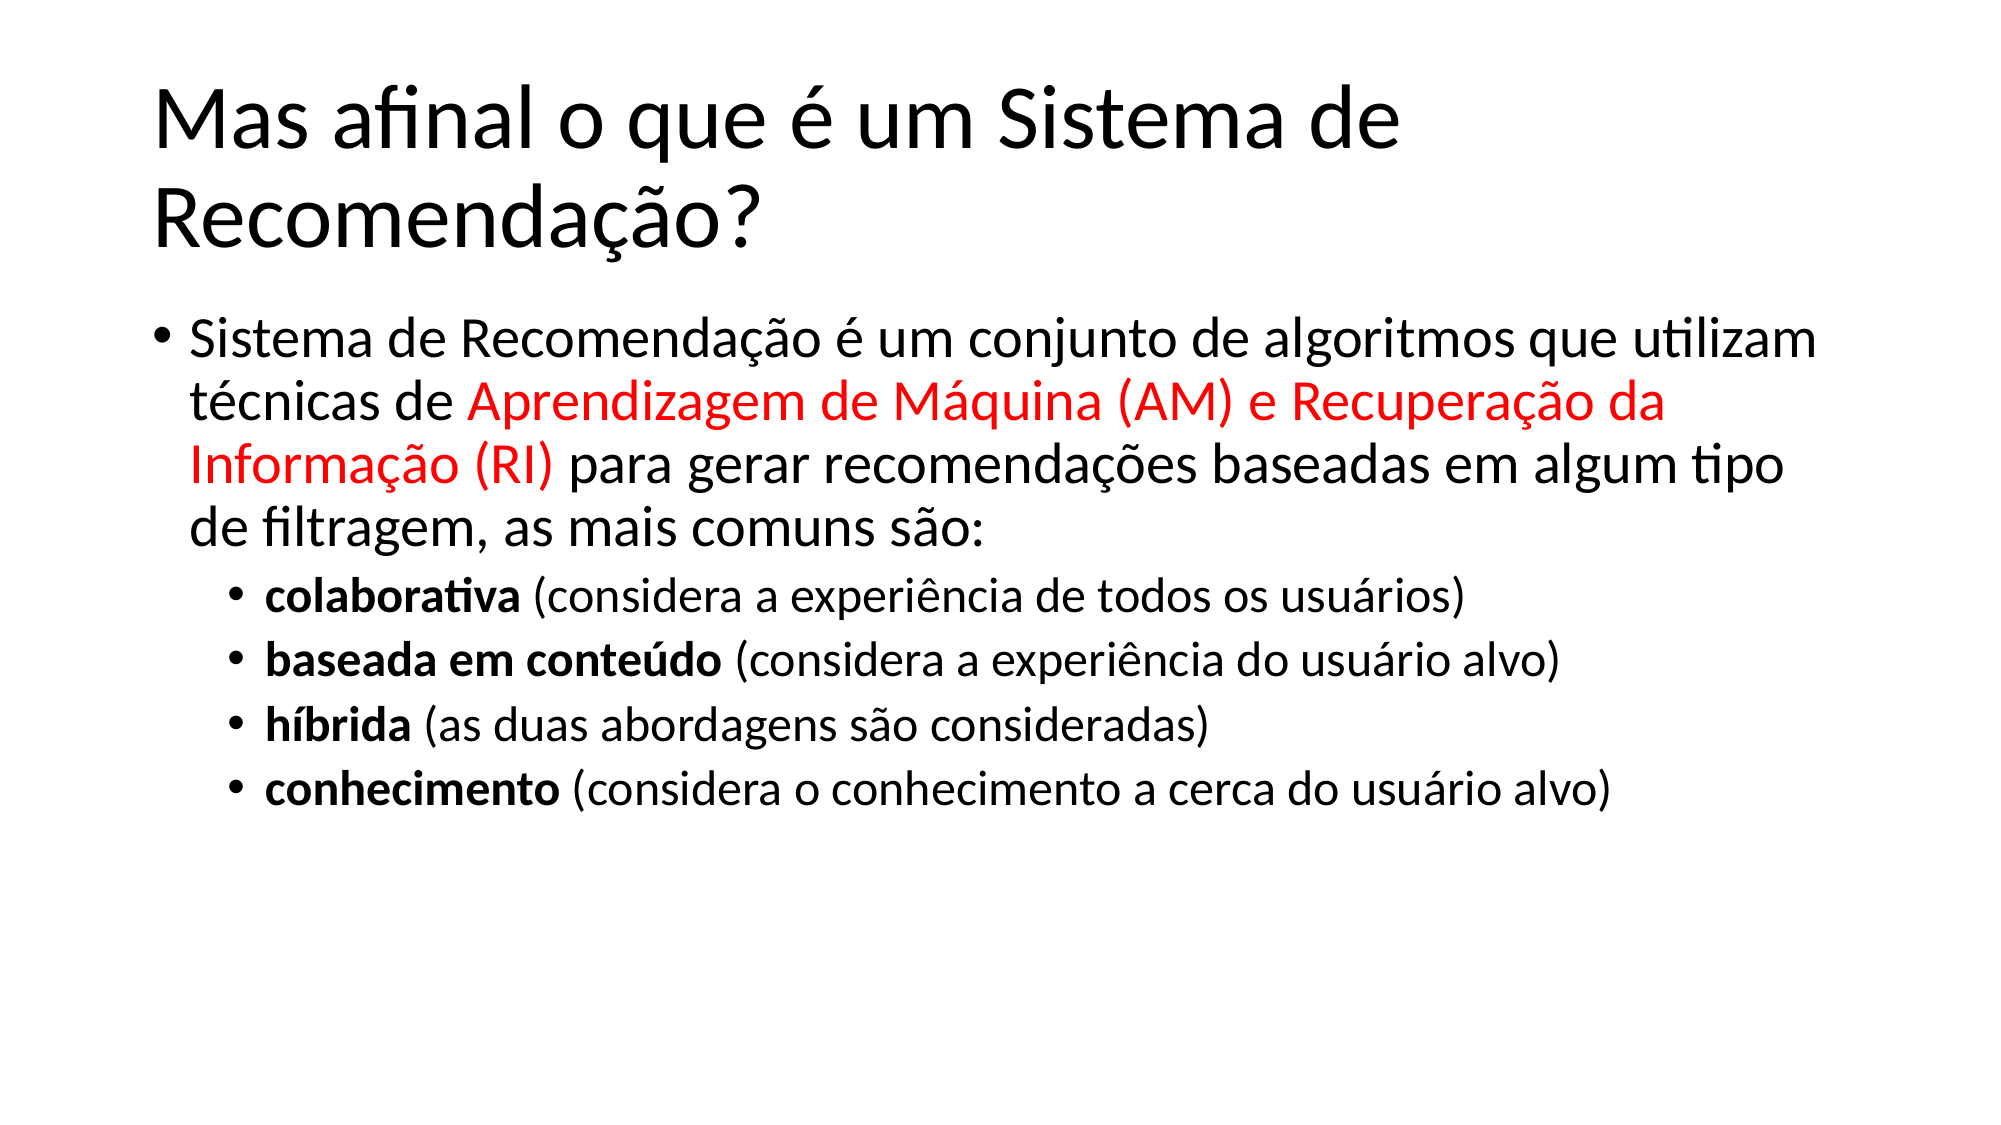

# Mas afinal o que é um Sistema de Recomendação?
Sistema de Recomendação é um conjunto de algoritmos que utilizam técnicas de Aprendizagem de Máquina (AM) e Recuperação da Informação (RI) para gerar recomendações baseadas em algum tipo de filtragem, as mais comuns são:
colaborativa (considera a experiência de todos os usuários)
baseada em conteúdo (considera a experiência do usuário alvo)
híbrida (as duas abordagens são consideradas)
conhecimento (considera o conhecimento a cerca do usuário alvo)